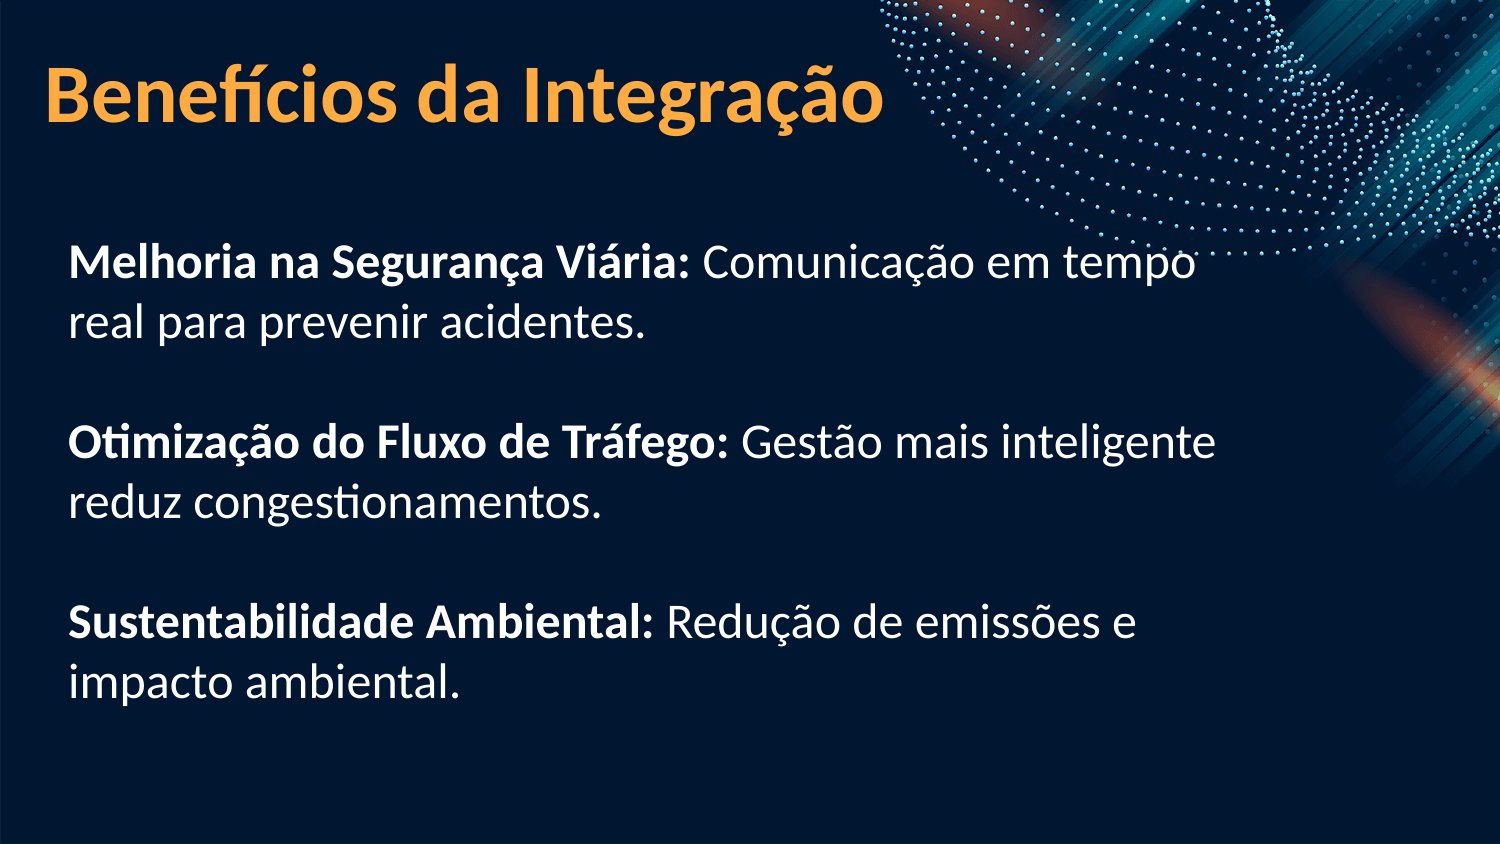

Benefícios da Integração
Melhoria na Segurança Viária: Comunicação em tempo real para prevenir acidentes.

Otimização do Fluxo de Tráfego: Gestão mais inteligente reduz congestionamentos.

Sustentabilidade Ambiental: Redução de emissões e impacto ambiental.